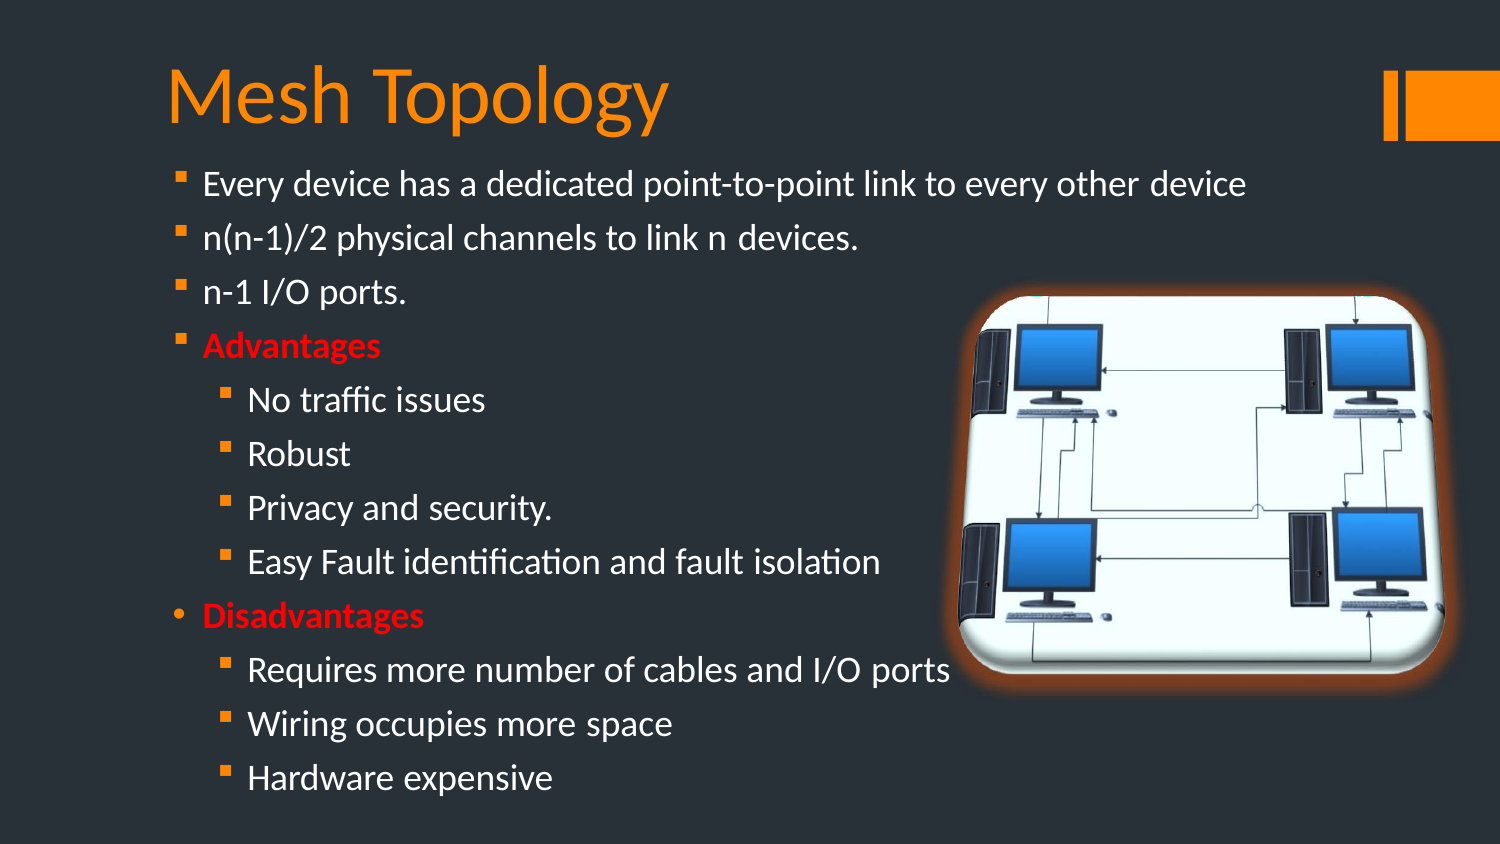

# Mesh Topology
Every device has a dedicated point-to-point link to every other device
n(n-1)/2 physical channels to link n devices.
n-1 I/O ports.
Advantages
No traffic issues
Robust
Privacy and security.
Easy Fault identification and fault isolation
Disadvantages
Requires more number of cables and I/O ports
Wiring occupies more space
Hardware expensive